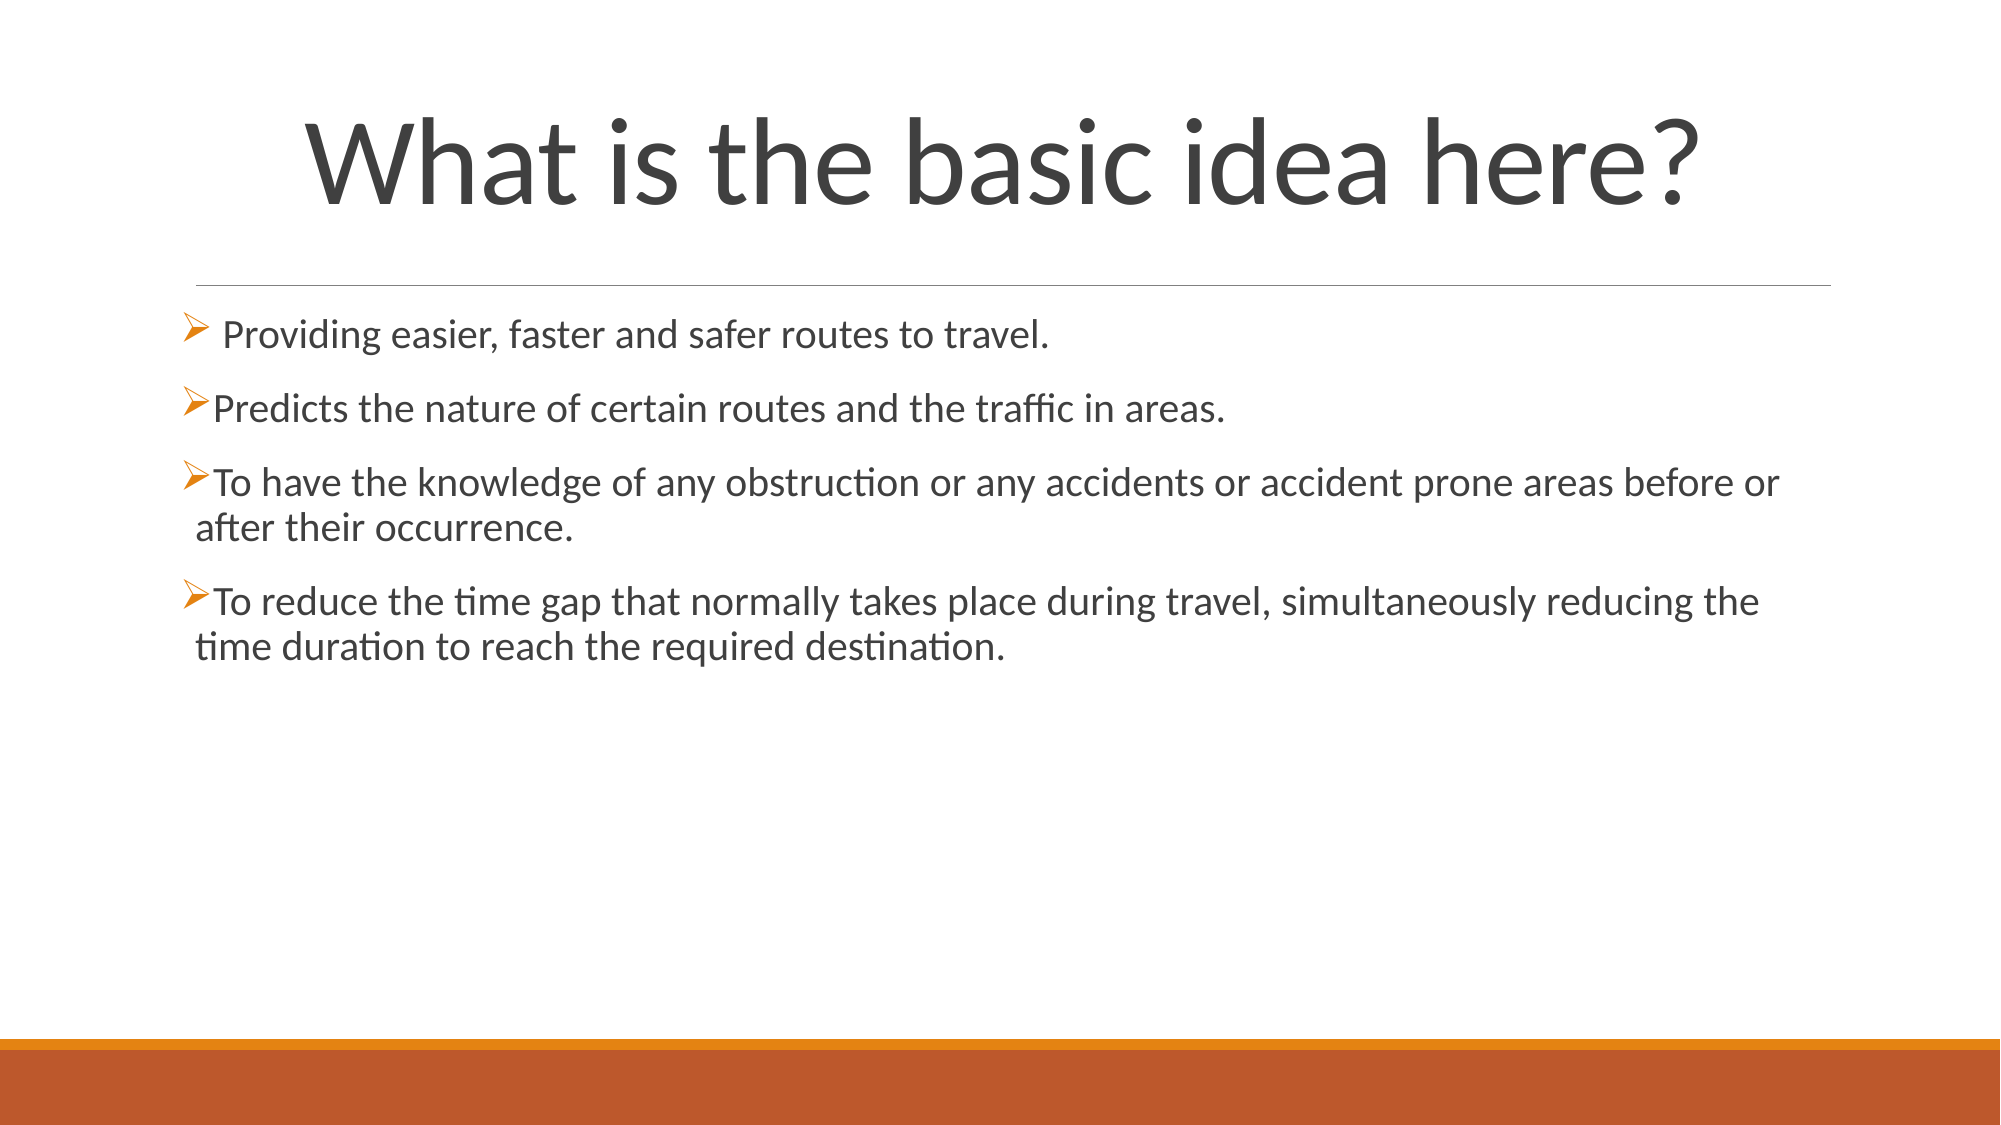

# What is the basic idea here?
 Providing easier, faster and safer routes to travel.
Predicts the nature of certain routes and the traffic in areas.
To have the knowledge of any obstruction or any accidents or accident prone areas before or after their occurrence.
To reduce the time gap that normally takes place during travel, simultaneously reducing the time duration to reach the required destination.